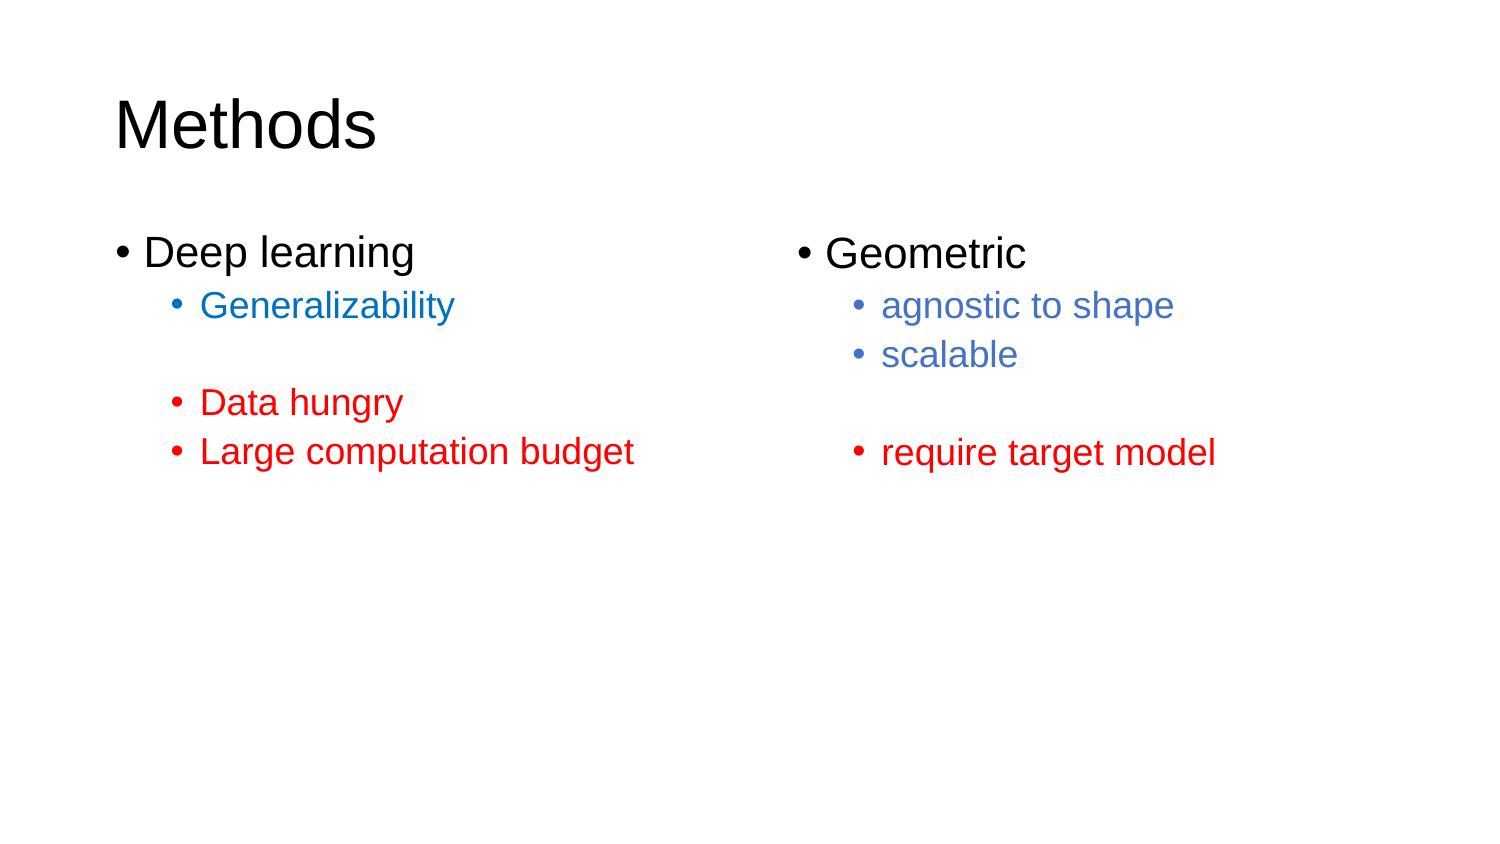

# Methods
Deep learning
Generalizability

Data hungry
Large computation budget
Geometric
agnostic to shape
scalable

require target model